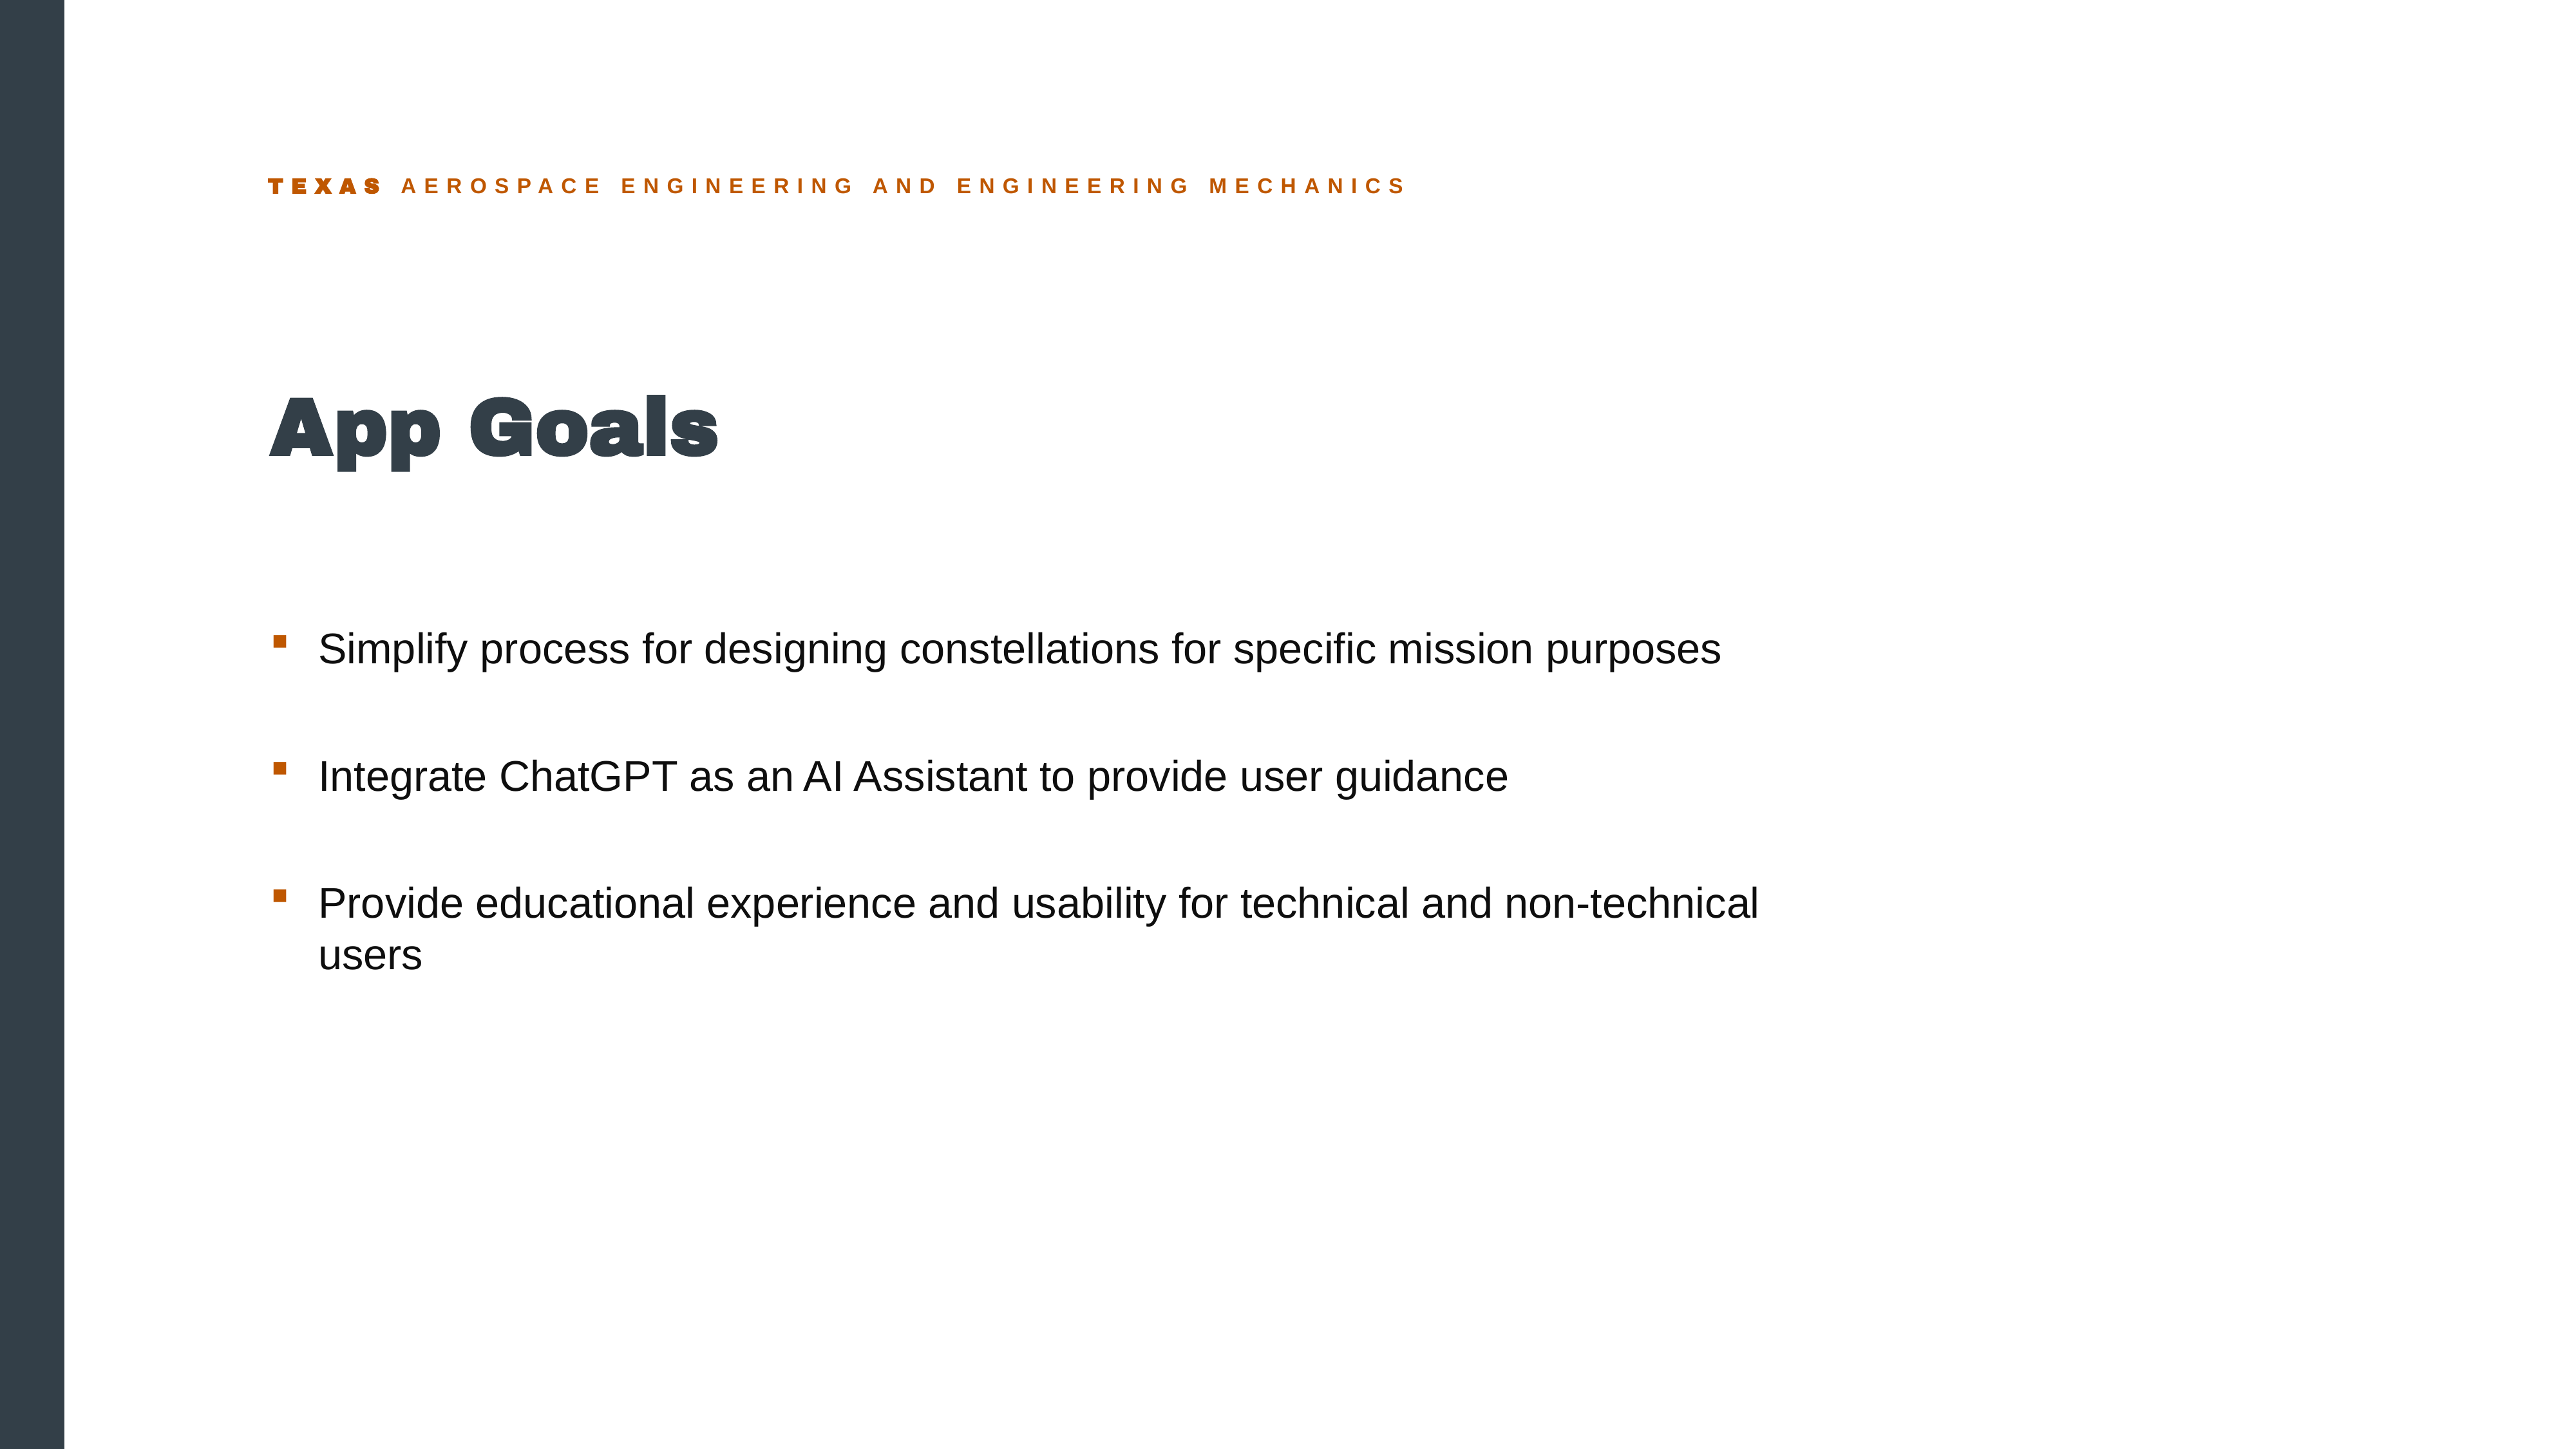

App Goals
Simplify process for designing constellations for specific mission purposes

Integrate ChatGPT as an AI Assistant to provide user guidance

Provide educational experience and usability for technical and non-technical users